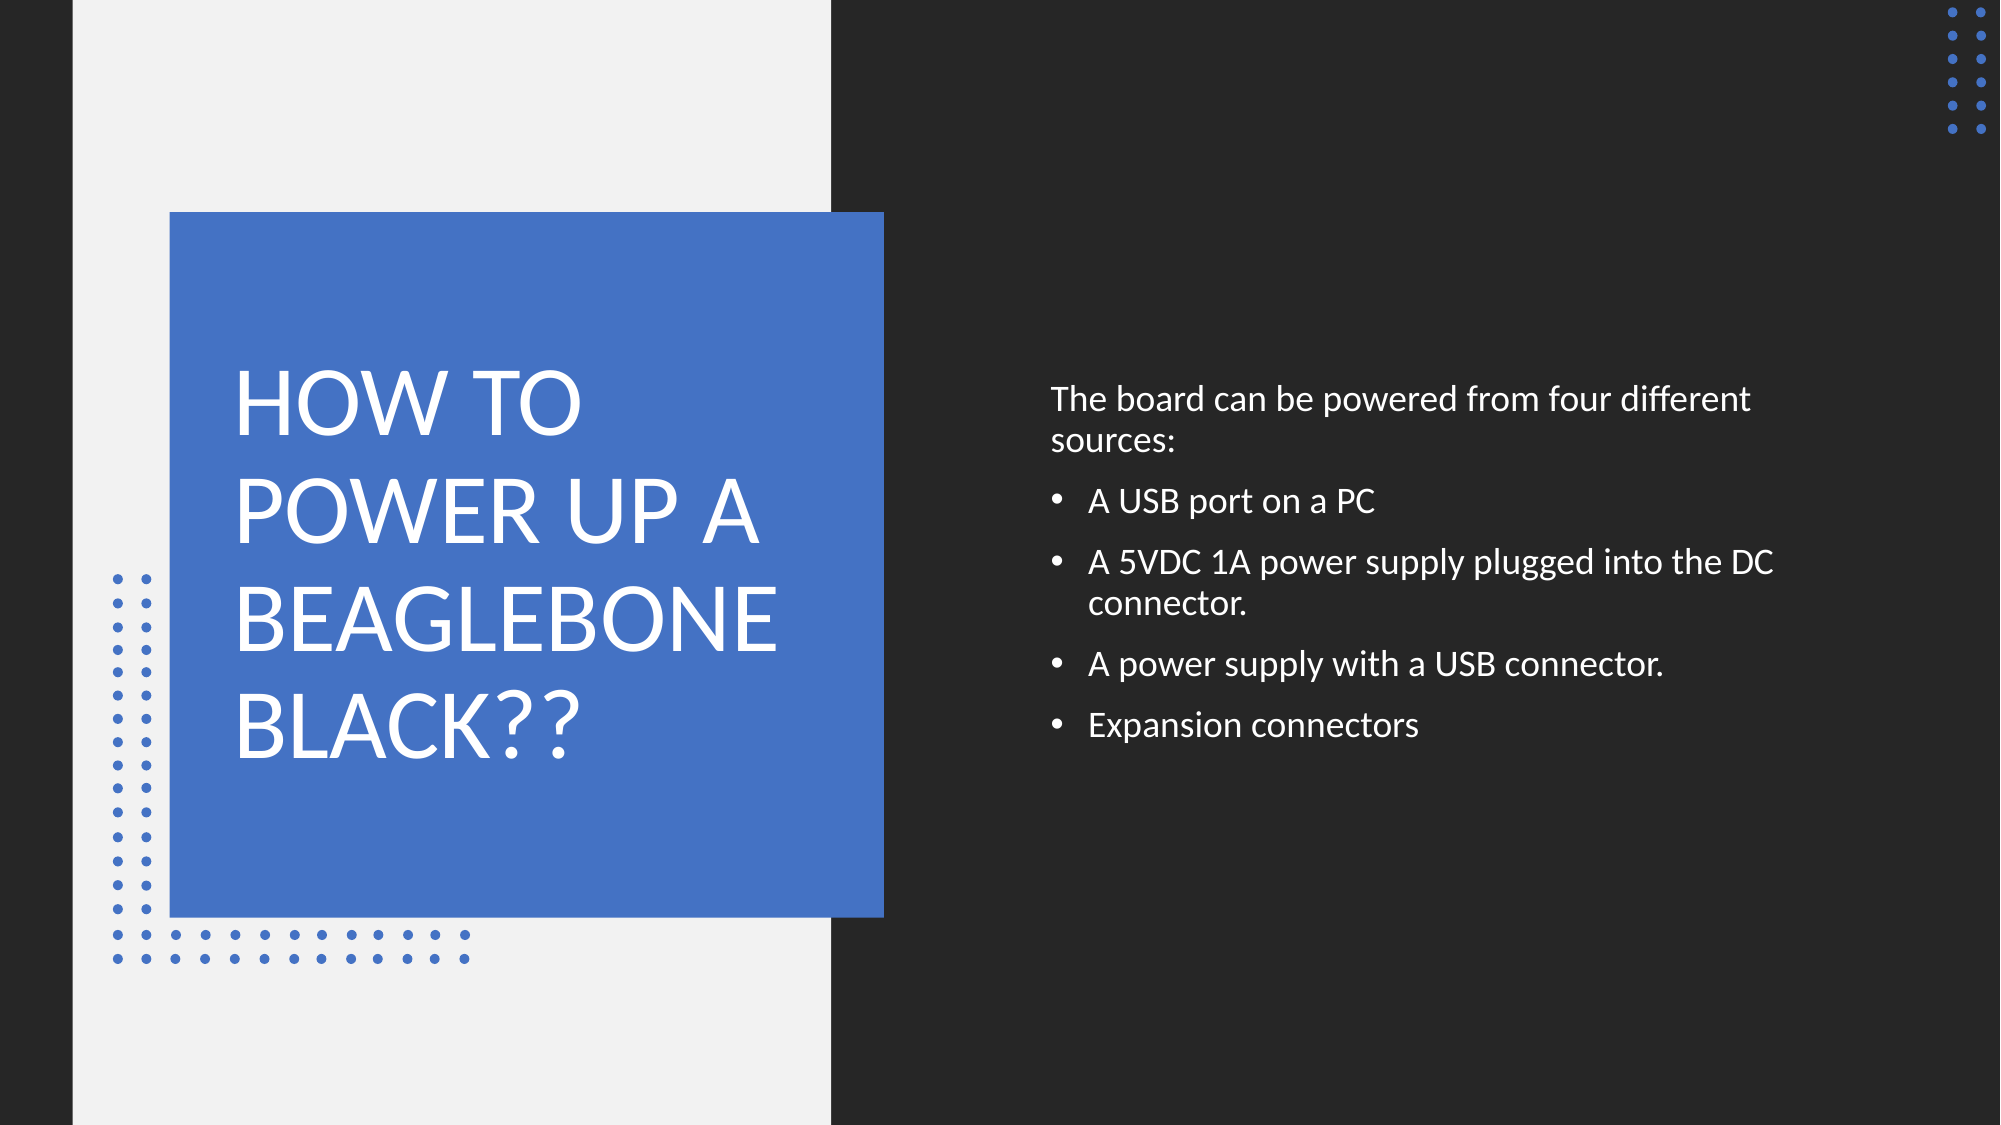

The board can be powered from four different sources:
A USB port on a PC
A 5VDC 1A power supply plugged into the DC connector.
A power supply with a USB connector.
Expansion connectors

# HOW TO POWER UP A BEAGLEBONE BLACK??